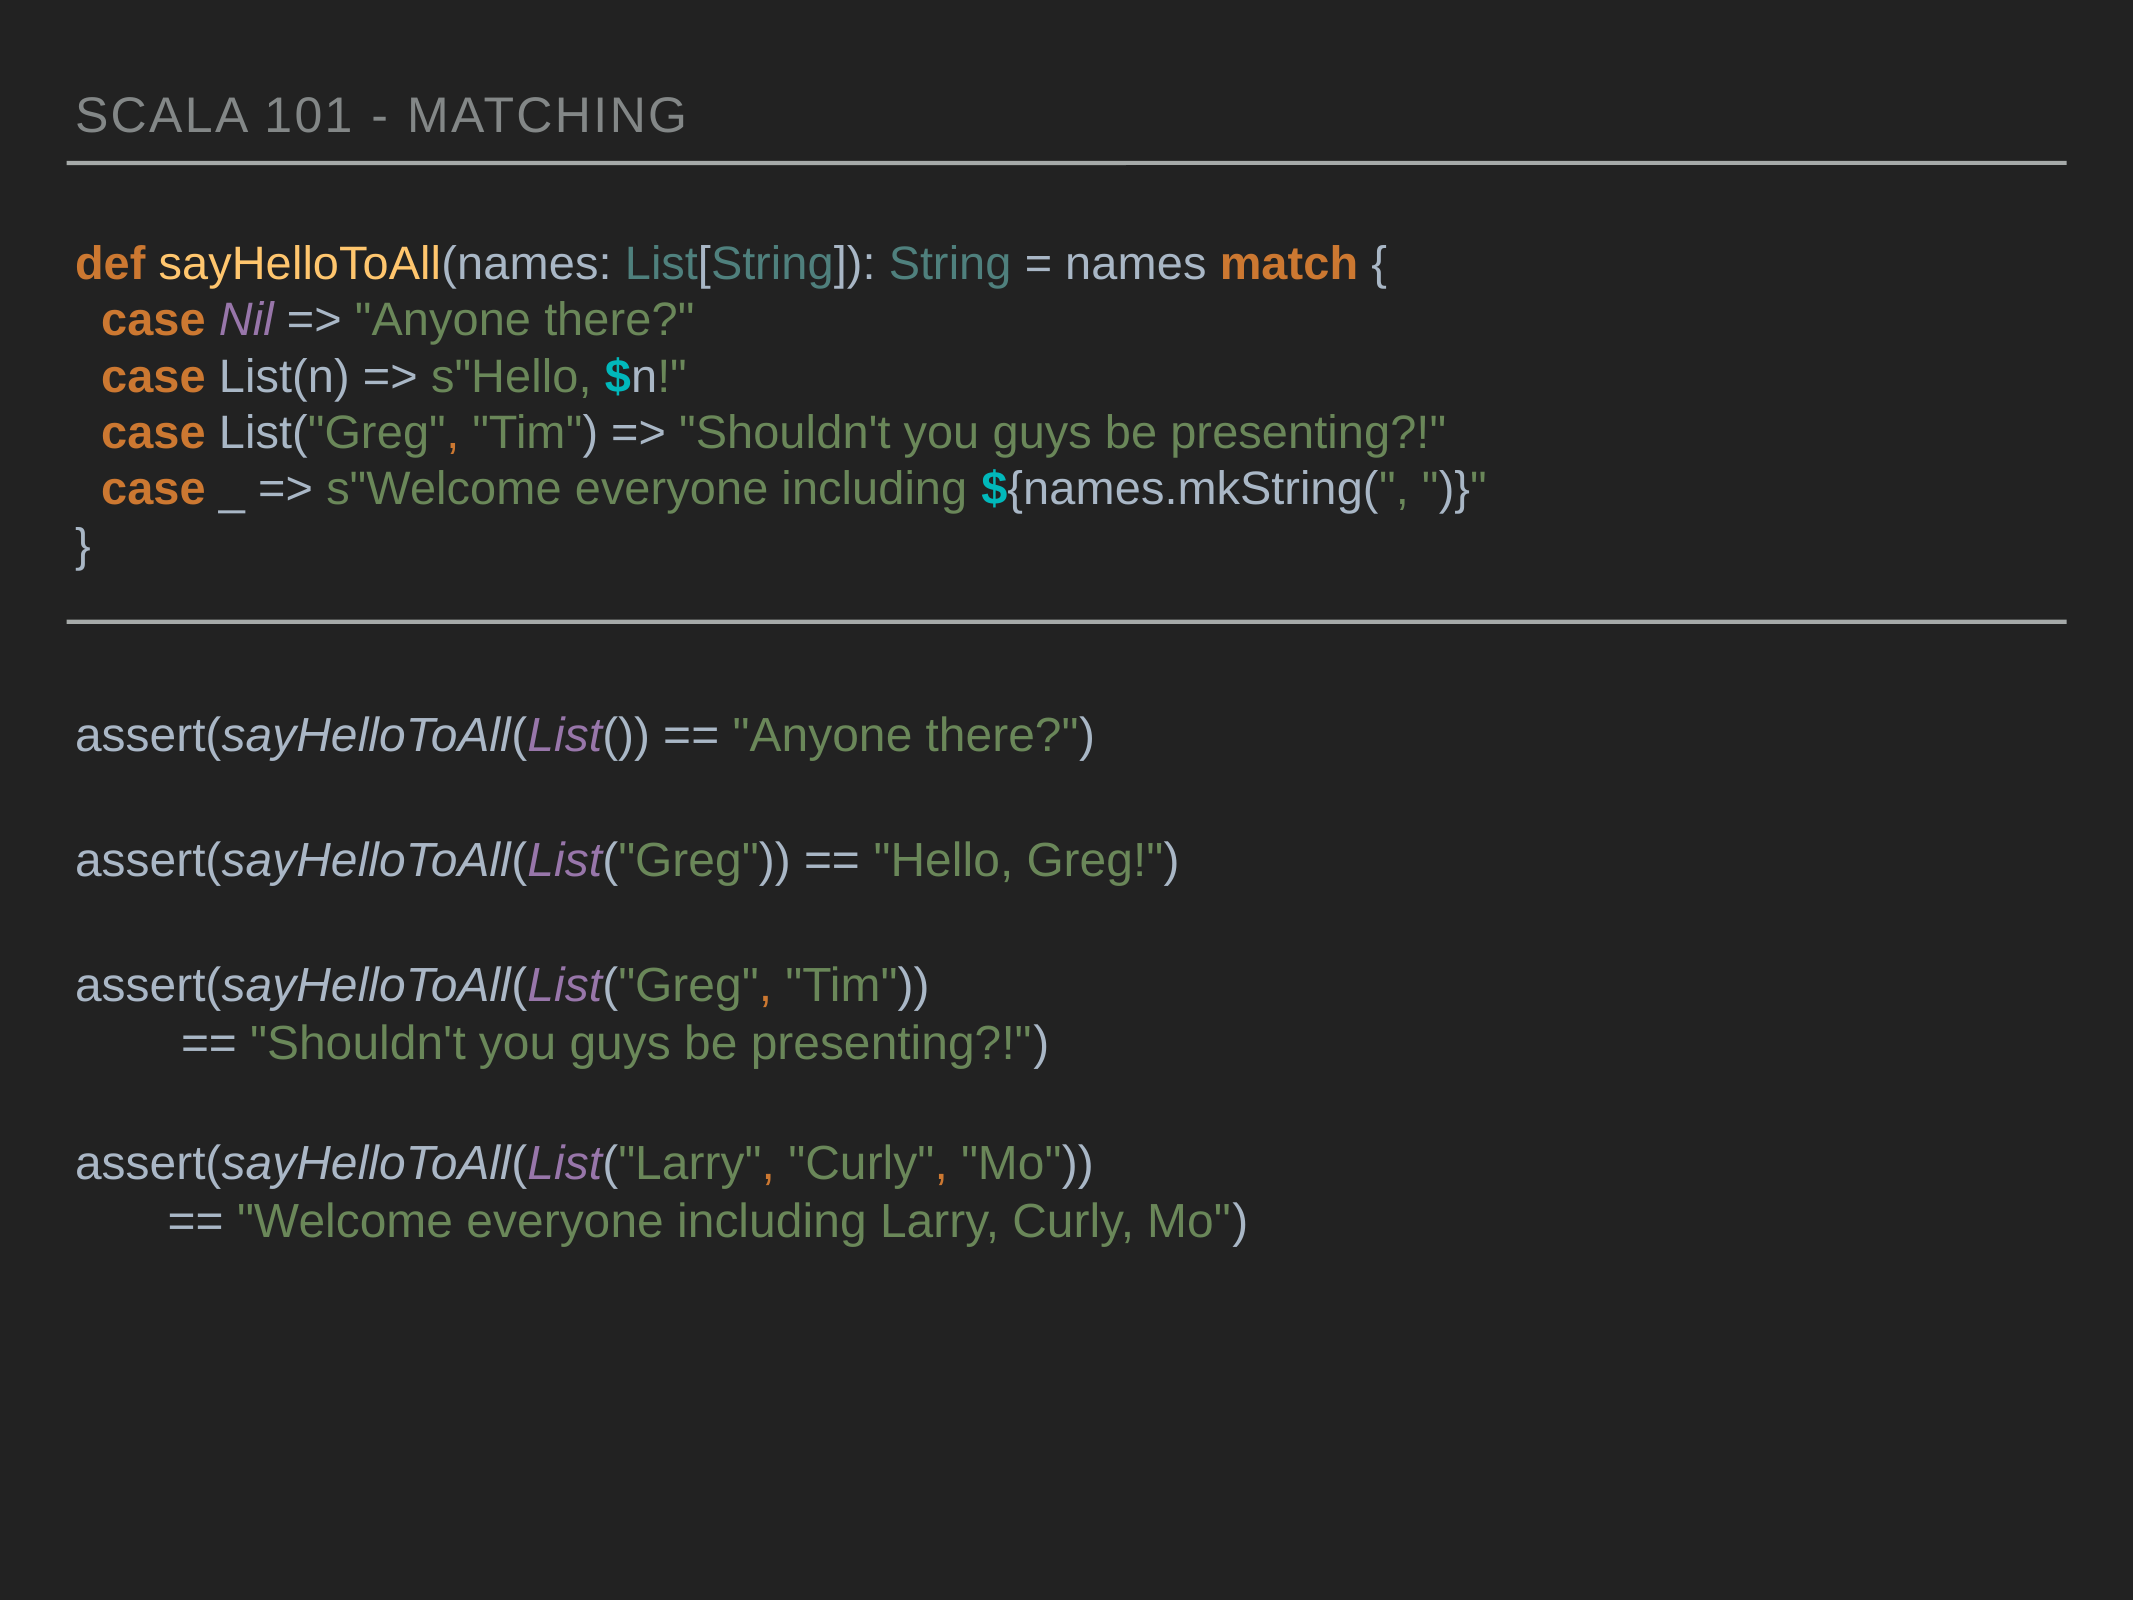

Scala 101 - Matching
def sayHelloToAll(names: List[String]): String = names match {
  case Nil => "Anyone there?"
  case List(n) => s"Hello, $n!"
  case List("Greg", "Tim") => "Shouldn't you guys be presenting?!"
  case _ => s"Welcome everyone including ${names.mkString(", ")}"
}

assert(sayHelloToAll(List()) == "Anyone there?")
assert(sayHelloToAll(List("Greg")) == "Hello, Greg!")
assert(sayHelloToAll(List("Greg", "Tim"))
        == "Shouldn't you guys be presenting?!")
assert(sayHelloToAll(List("Larry", "Curly", "Mo"))
       == "Welcome everyone including Larry, Curly, Mo")